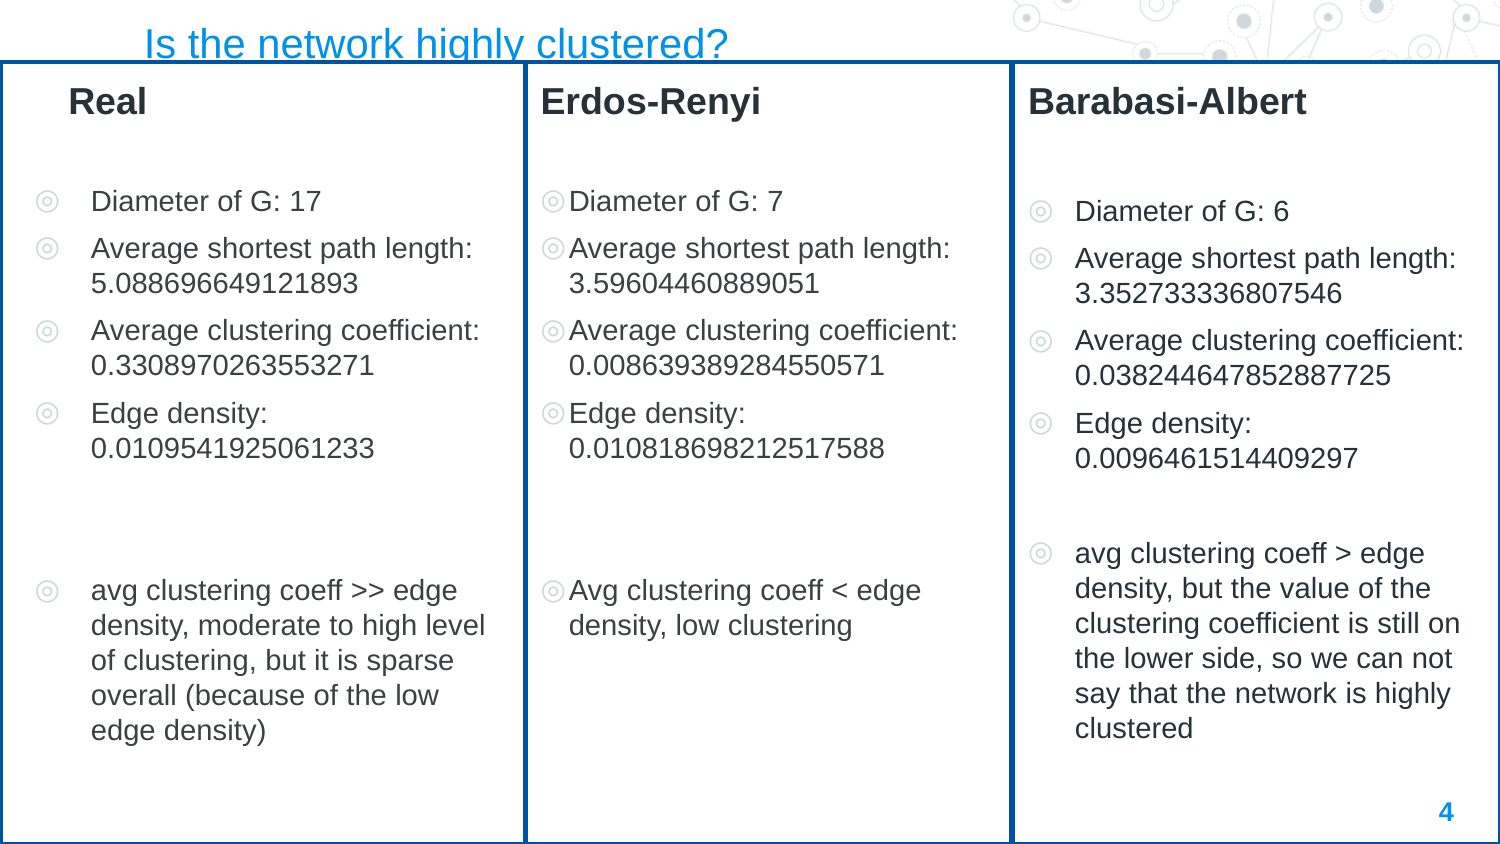

# Is the network highly clustered?
     Real

Diameter of G: 17
Average shortest path length: 5.088696649121893
Average clustering coefficient: 0.3308970263553271
Edge density: 0.0109541925061233

avg clustering coeff >> edge density, moderate to high level of clustering, but it is sparse overall (because of the low edge density)

Erdos-Renyi

Diameter of G: 7
Average shortest path length: 3.59604460889051
Average clustering coefficient: 0.008639389284550571
Edge density: 0.010818698212517588

Avg clustering coeff < edge density, low clustering
Barabasi-Albert

Diameter of G: 6
Average shortest path length: 3.352733336807546
Average clustering coefficient: 0.038244647852887725
Edge density: 0.0096461514409297

avg clustering coeff > edge density, but the value of the clustering coefficient is still on the lower side, so we can not say that the network is highly clustered

4